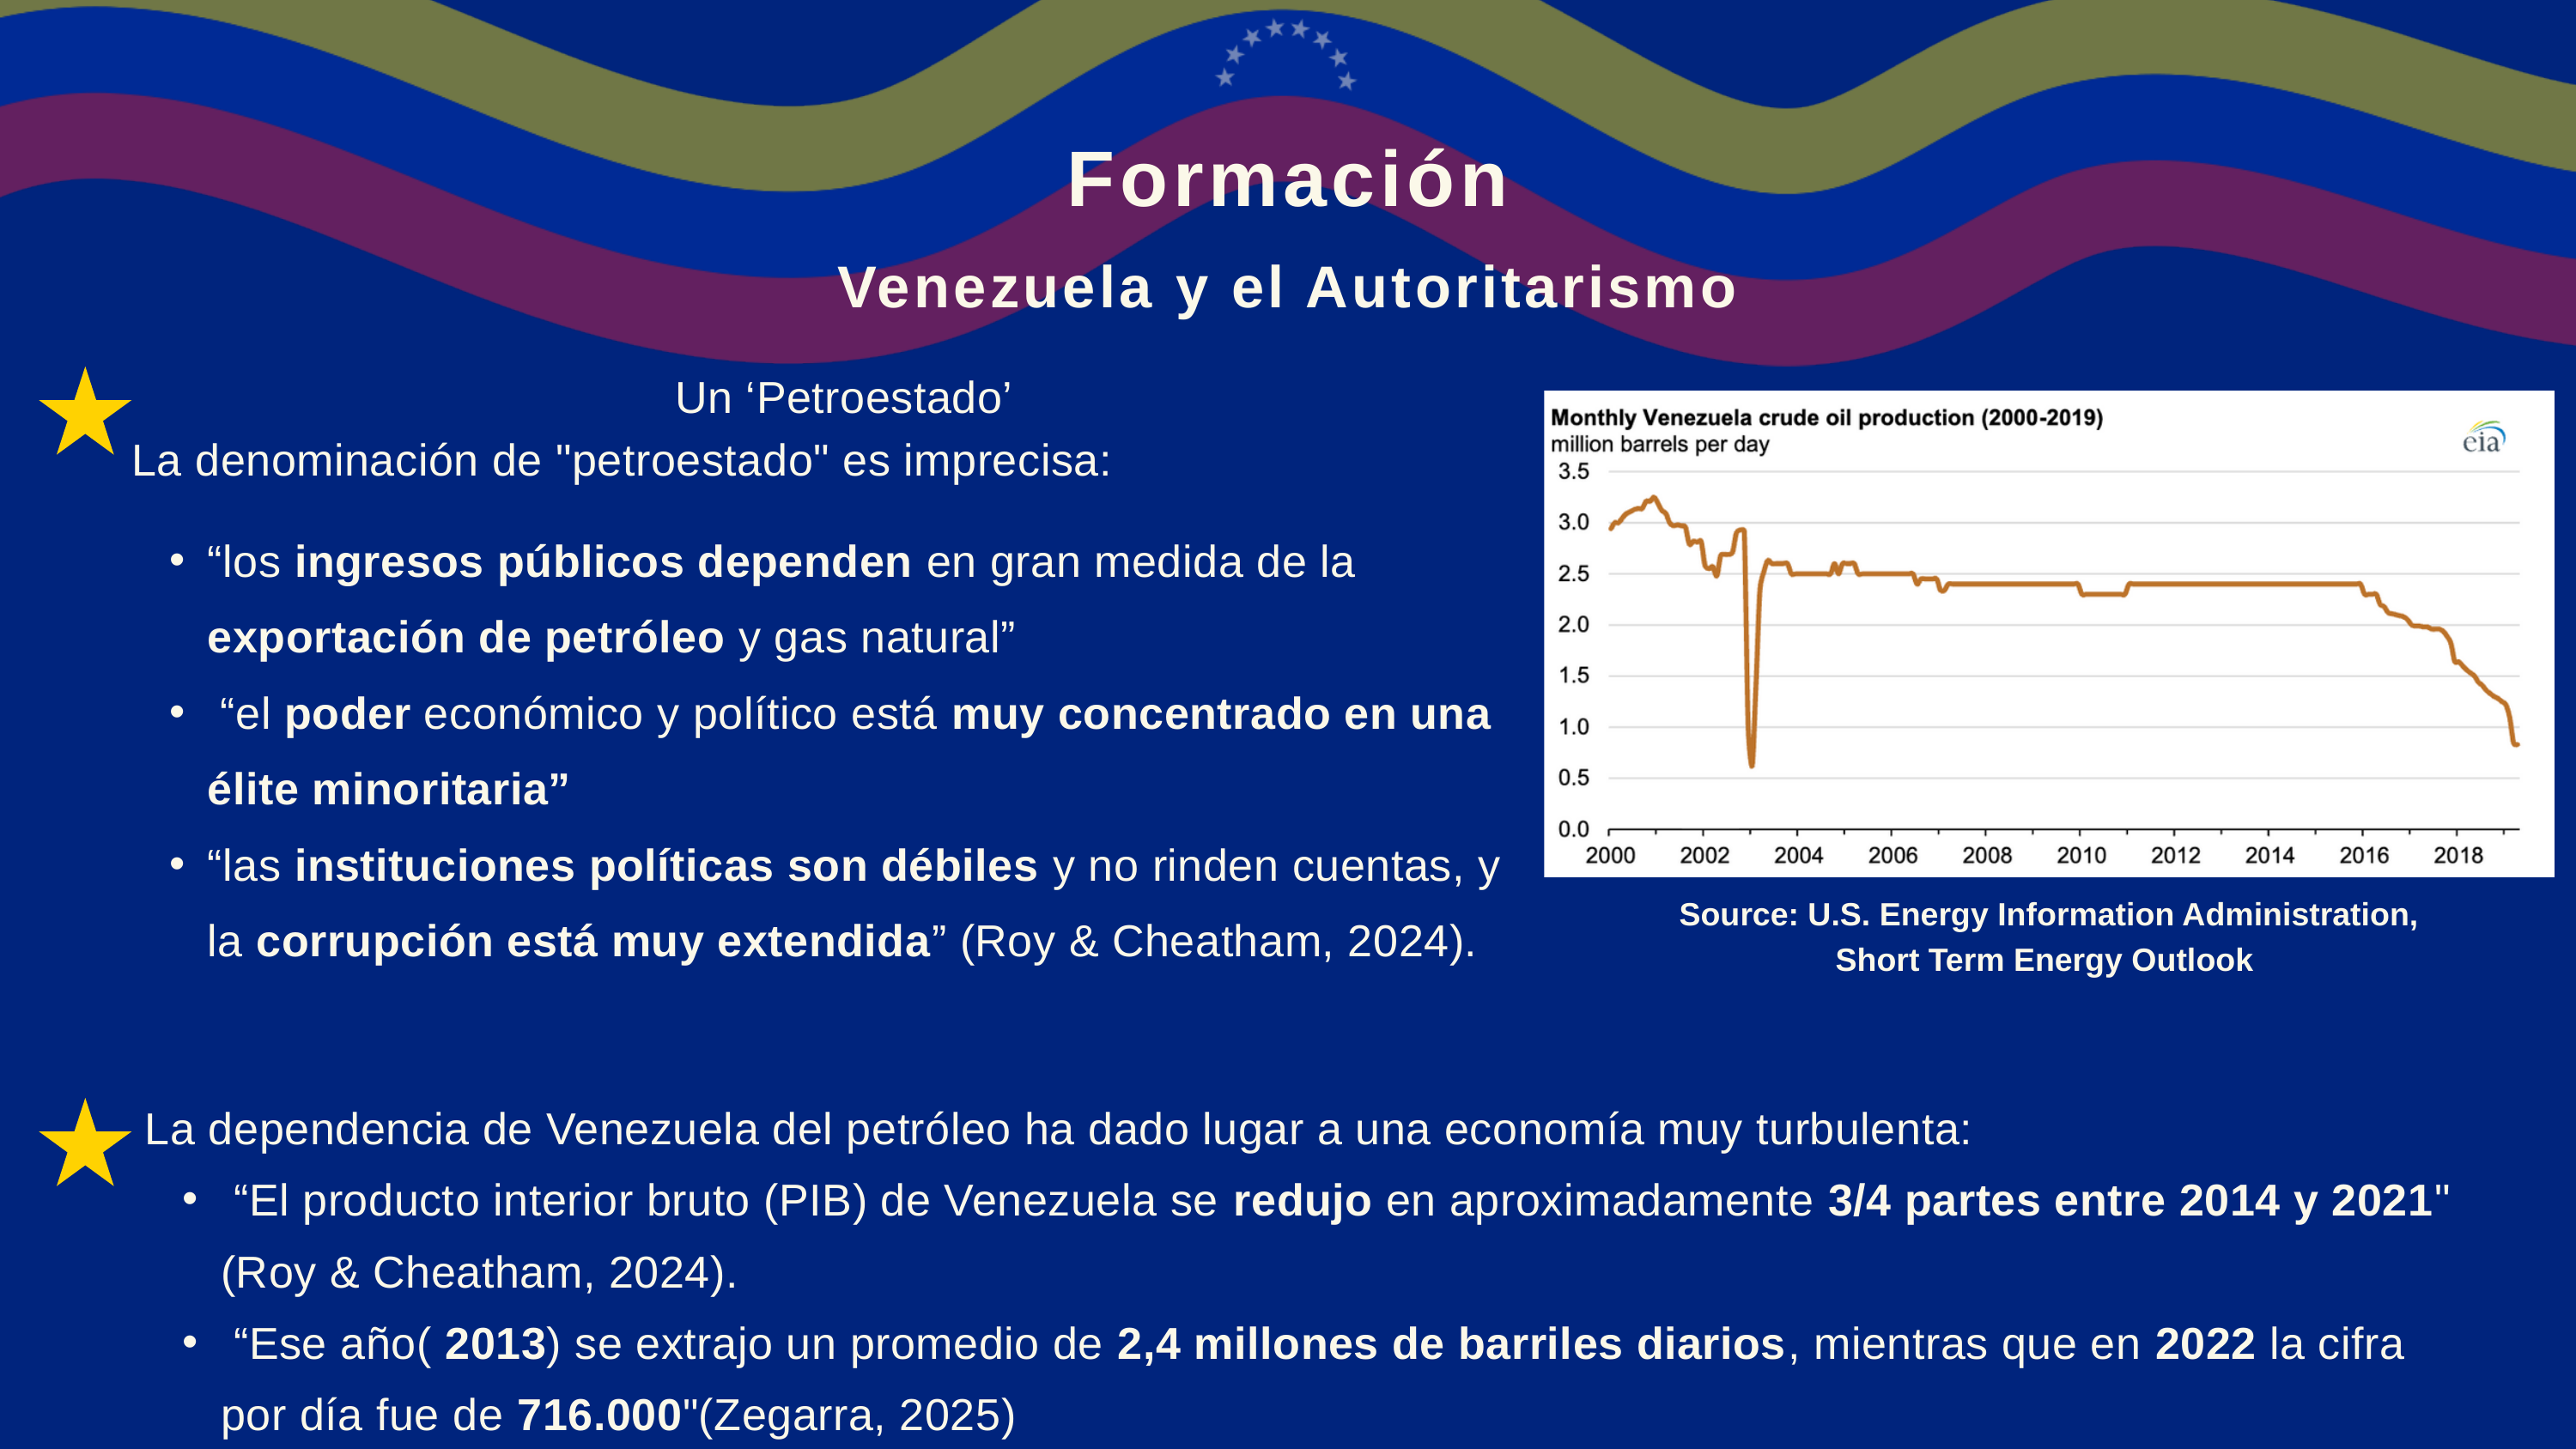

Formación
Venezuela y el Autoritarismo
 Un ‘Petroestado’
La denominación de "petroestado" es imprecisa:

“los ingresos públicos dependen en gran medida de la exportación de petróleo y gas natural”
 “el poder económico y político está muy concentrado en una élite minoritaria”
“las instituciones políticas son débiles y no rinden cuentas, y la corrupción está muy extendida” (Roy & Cheatham, 2024).

Source: U.S. Energy Information Administration, Short Term Energy Outlook
La dependencia de Venezuela del petróleo ha dado lugar a una economía muy turbulenta:
 “El producto interior bruto (PIB) de Venezuela se redujo en aproximadamente 3/4 partes entre 2014 y 2021" (Roy & Cheatham, 2024).
 “Ese año( 2013) se extrajo un promedio de 2,4 millones de barriles diarios, mientras que en 2022 la cifra por día fue de 716.000"(Zegarra, 2025)